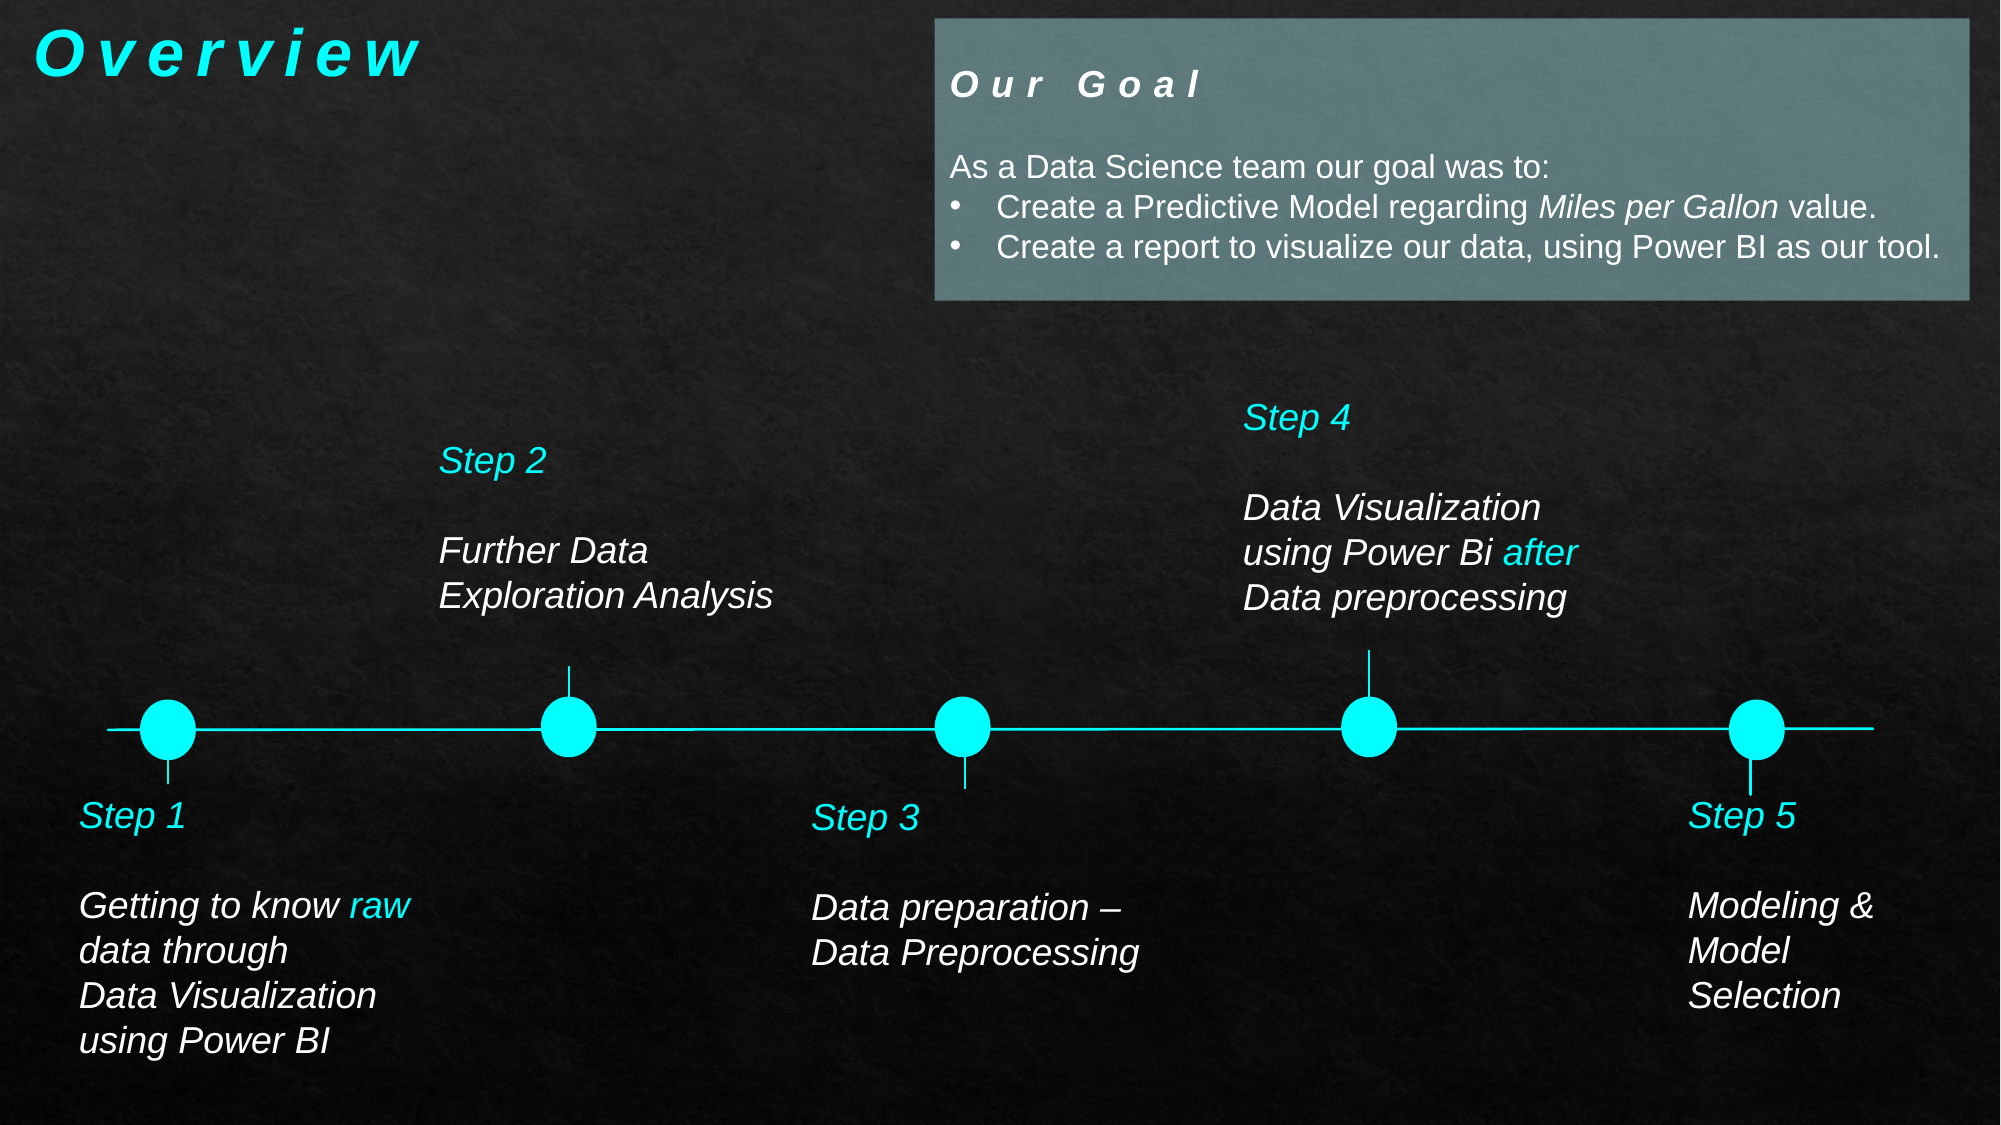

Overview

Our Goal

As a Data Science team our goal was to:
Create a Predictive Model regarding Miles per Gallon value.
Create a report to visualize our data, using Power BI as our tool.
Step 4
Data Visualization using Power Bi after Data preprocessing
Step 2
Further Data Exploration Analysis

Step 1
Getting to know raw data through
Data Visualization using Power BI
Step 5
Modeling & Model Selection
Step 3
Data preparation – Data Preprocessing